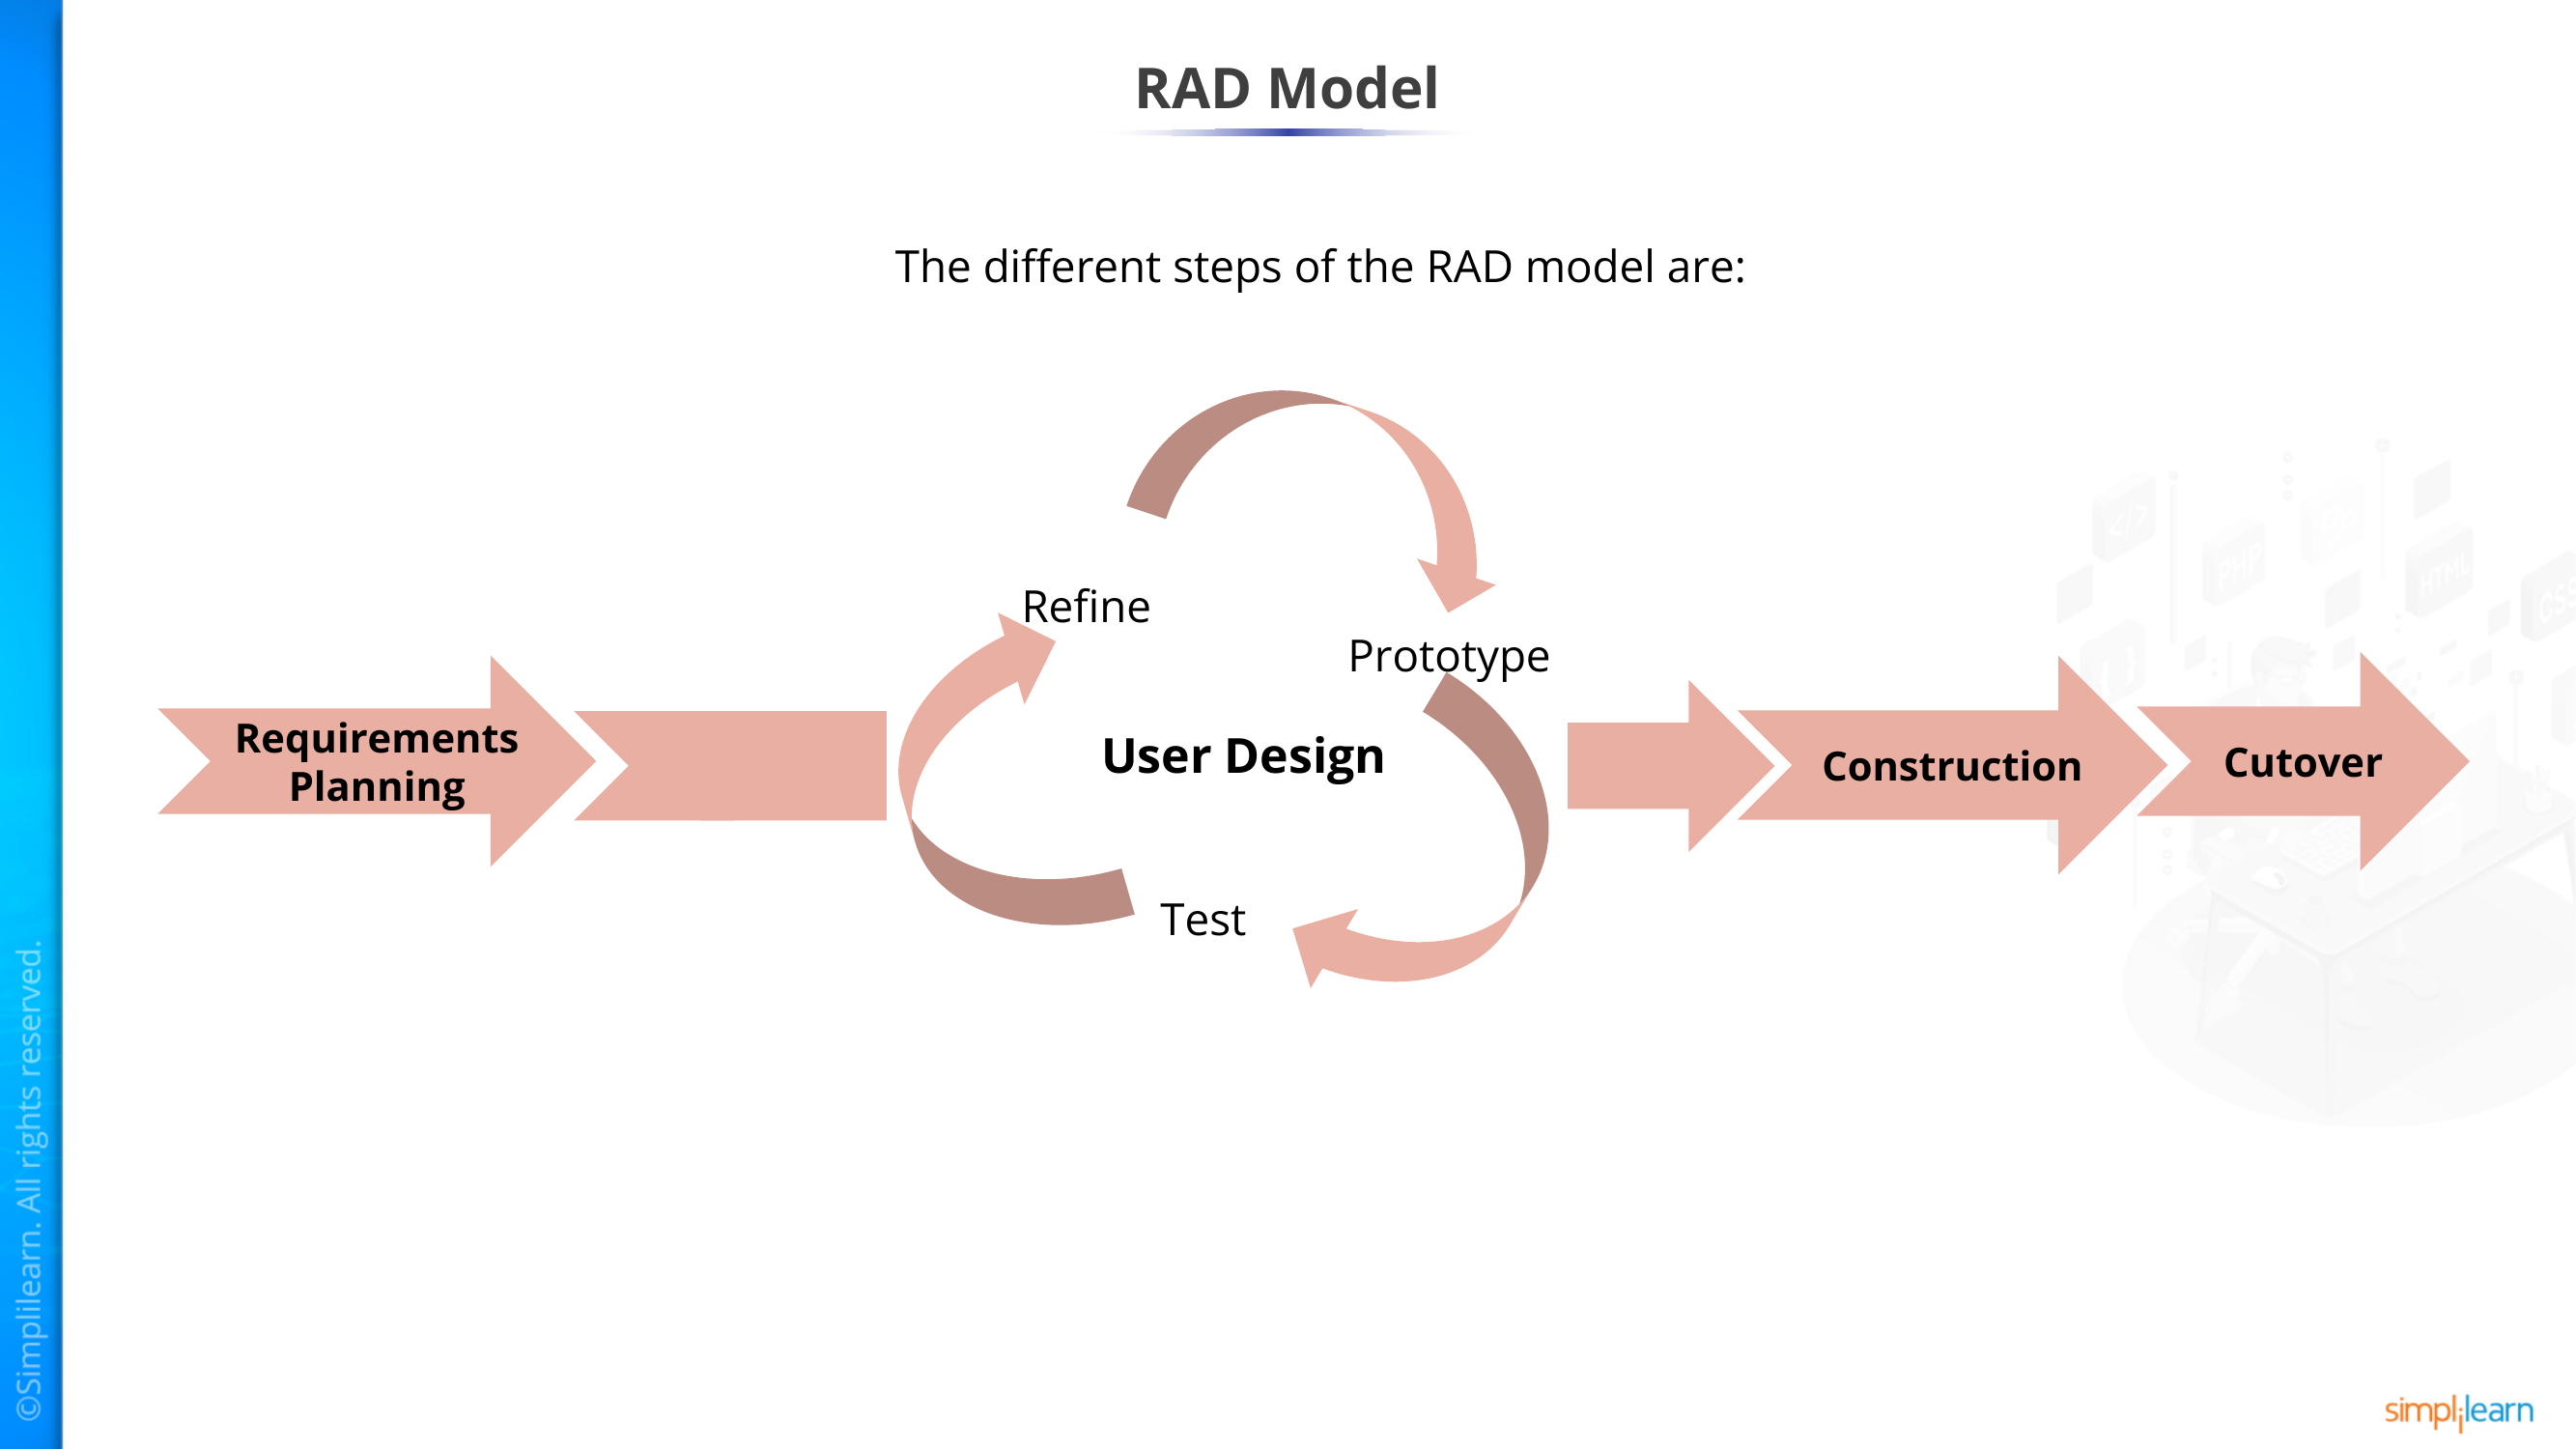

# RAD Model

The different steps of the RAD model are:

Refine

Prototype
Cutover
Requirements Planning
Construction

User Design
Test